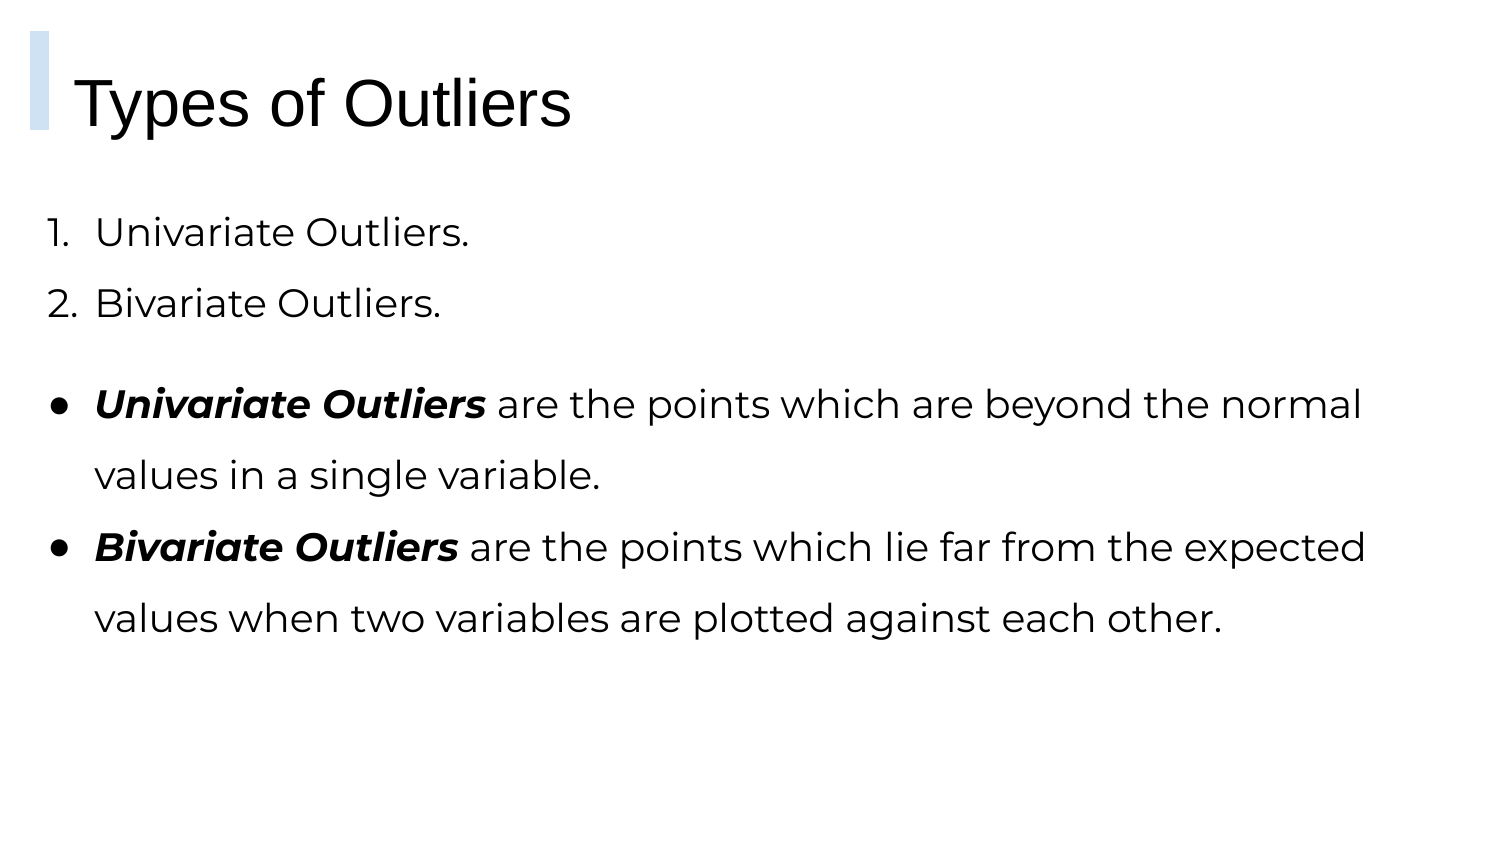

# Types of Outliers
Univariate Outliers.
Bivariate Outliers.

Univariate Outliers are the points which are beyond the normal values in a single variable.
Bivariate Outliers are the points which lie far from the expected values when two variables are plotted against each other.